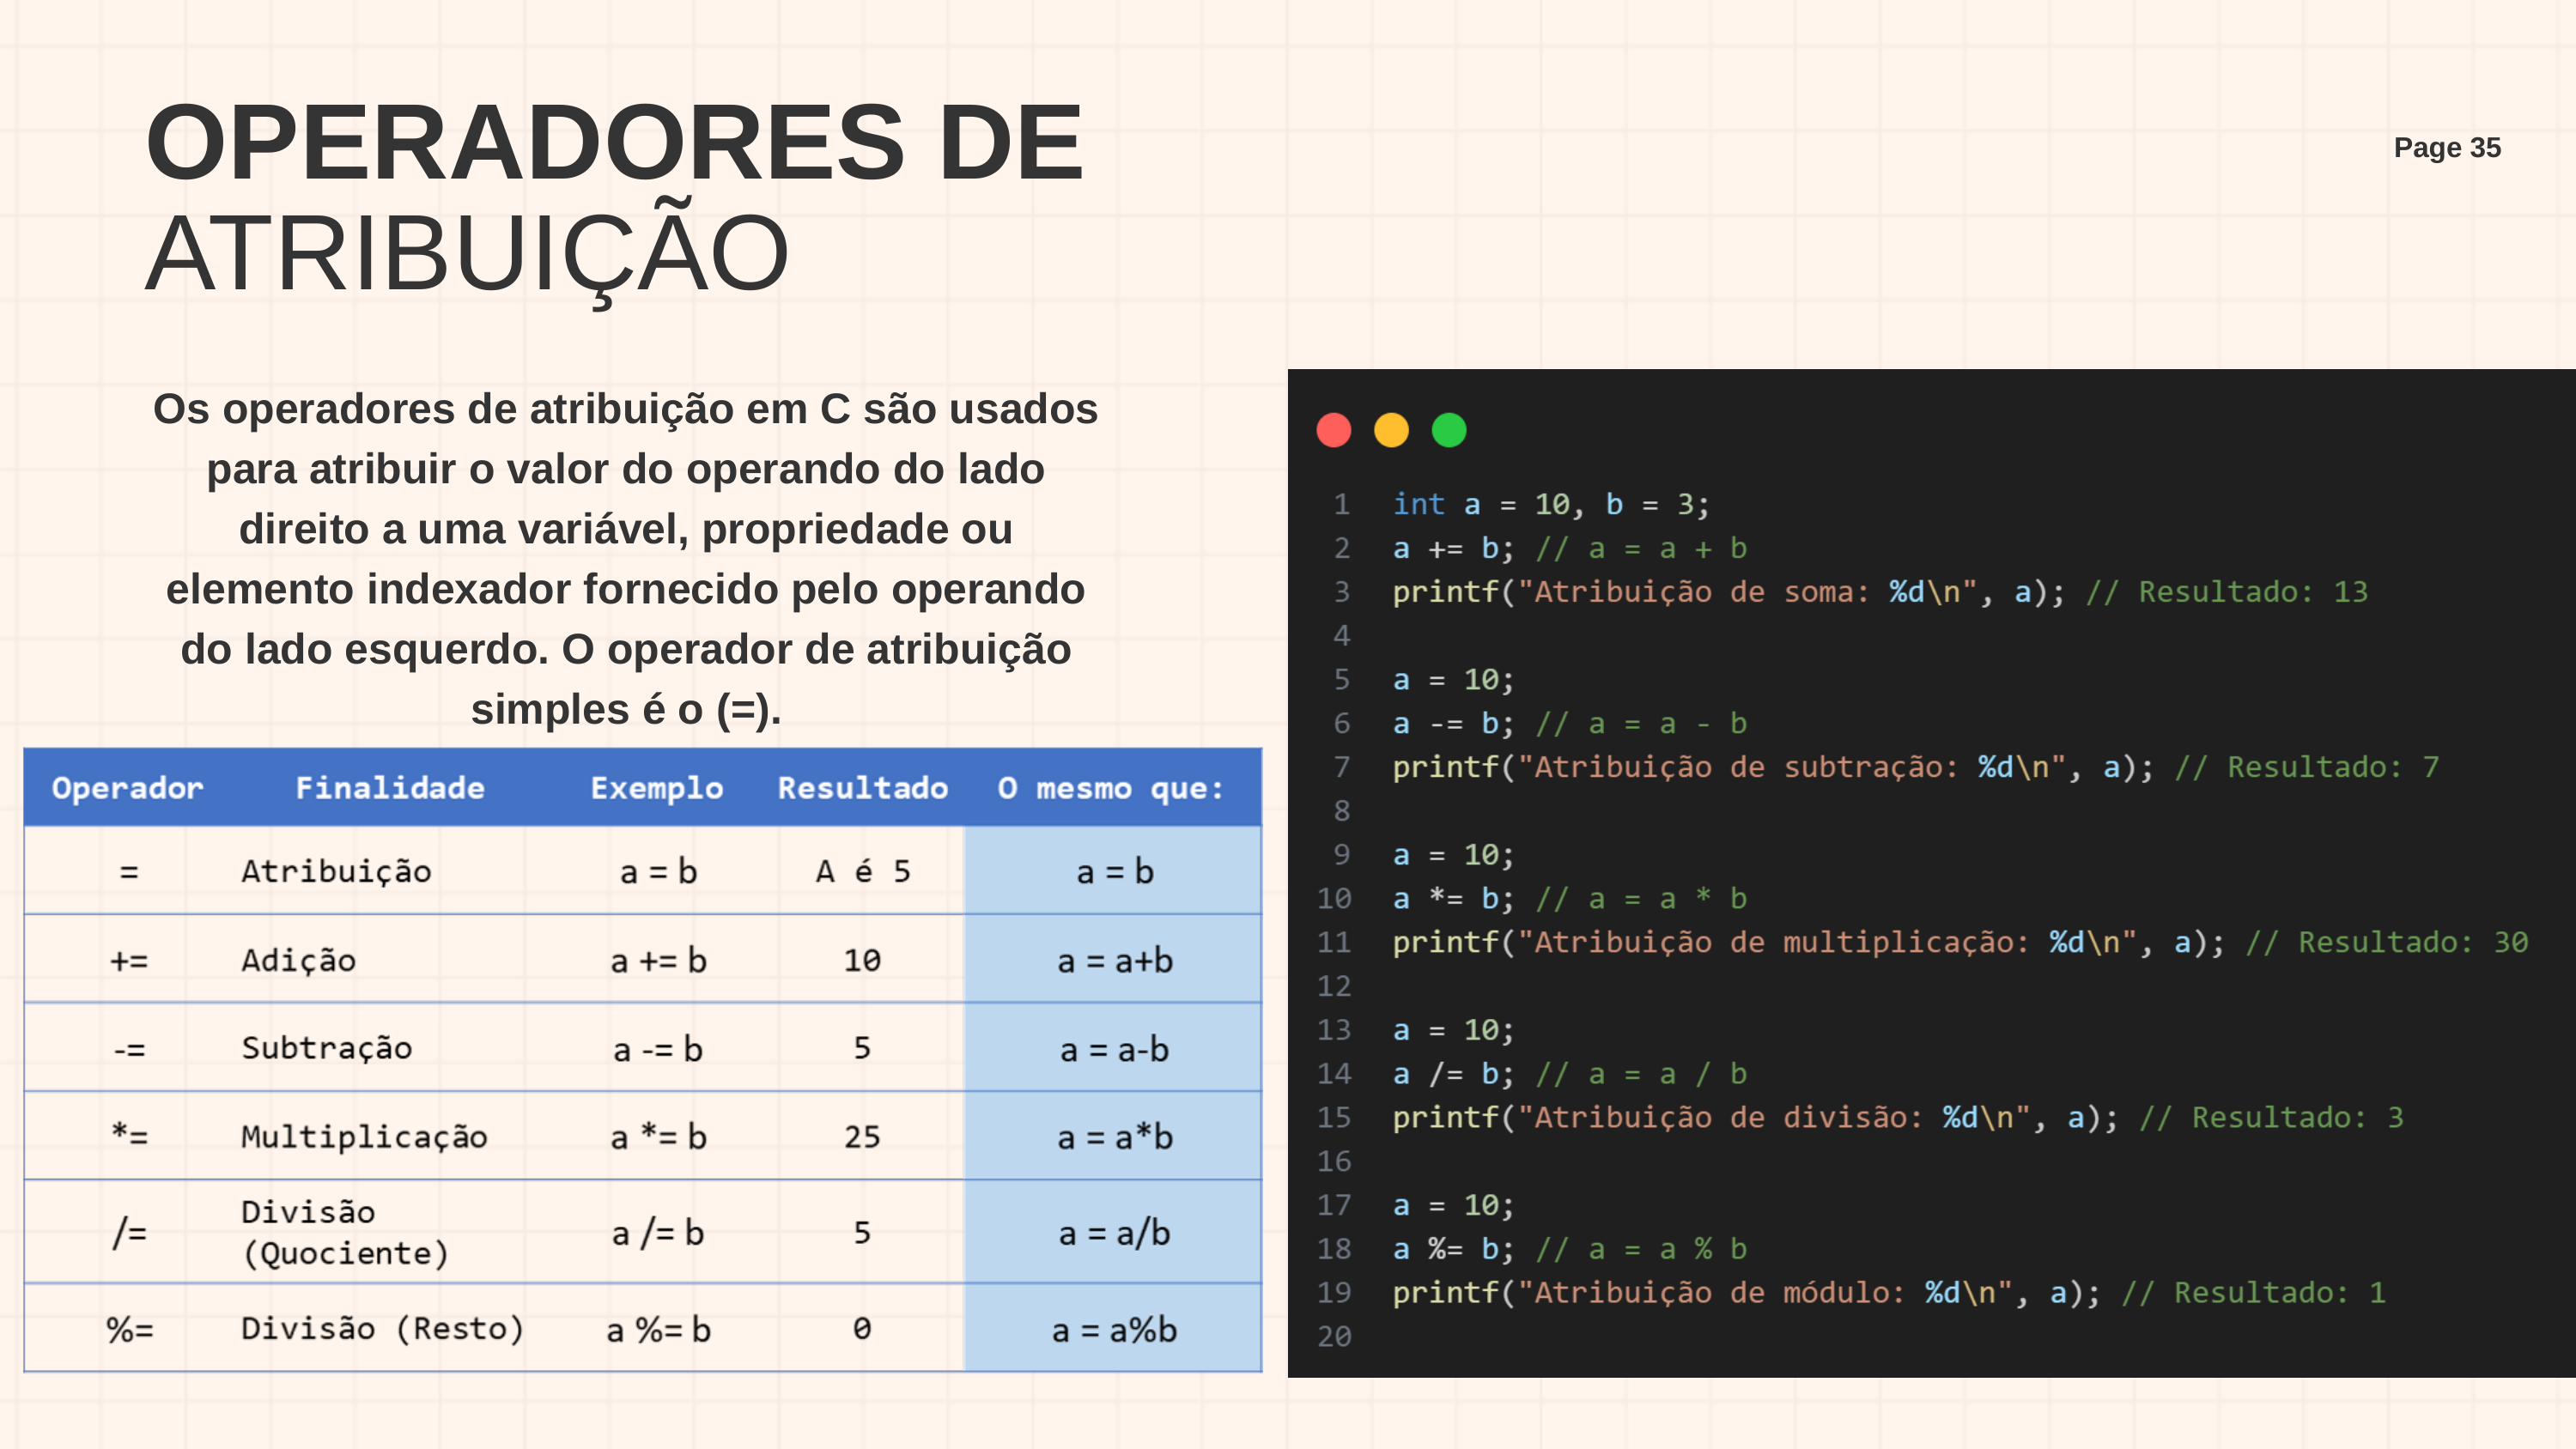

OPERADORES DE
Page 35
ATRIBUIÇÃO

Os operadores de atribuição em C são usados para atribuir o valor do operando do lado direito a uma variável, propriedade ou elemento indexador fornecido pelo operando do lado esquerdo. O operador de atribuição simples é o (=).